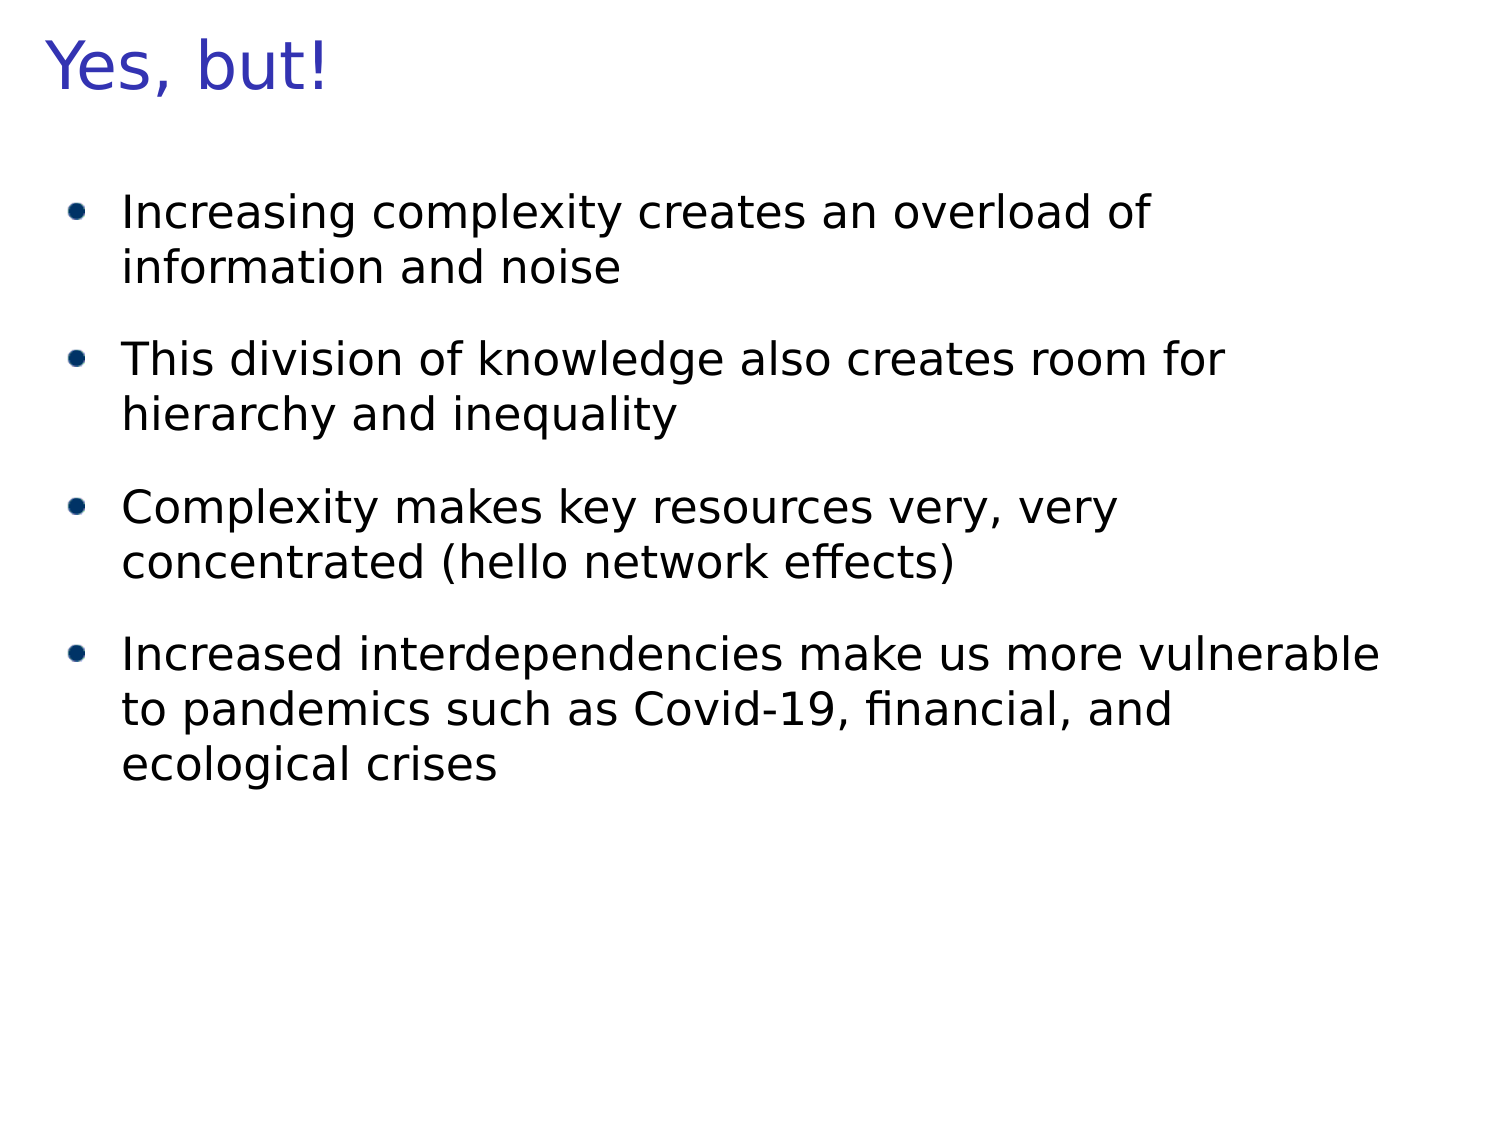

# Yes, but!
Increasing complexity creates an overload of information and noise
This division of knowledge also creates room for hierarchy and inequality
Complexity makes key resources very, very concentrated (hello network effects)
Increased interdependencies make us more vulnerable to pandemics such as Covid-19, financial, and ecological crises